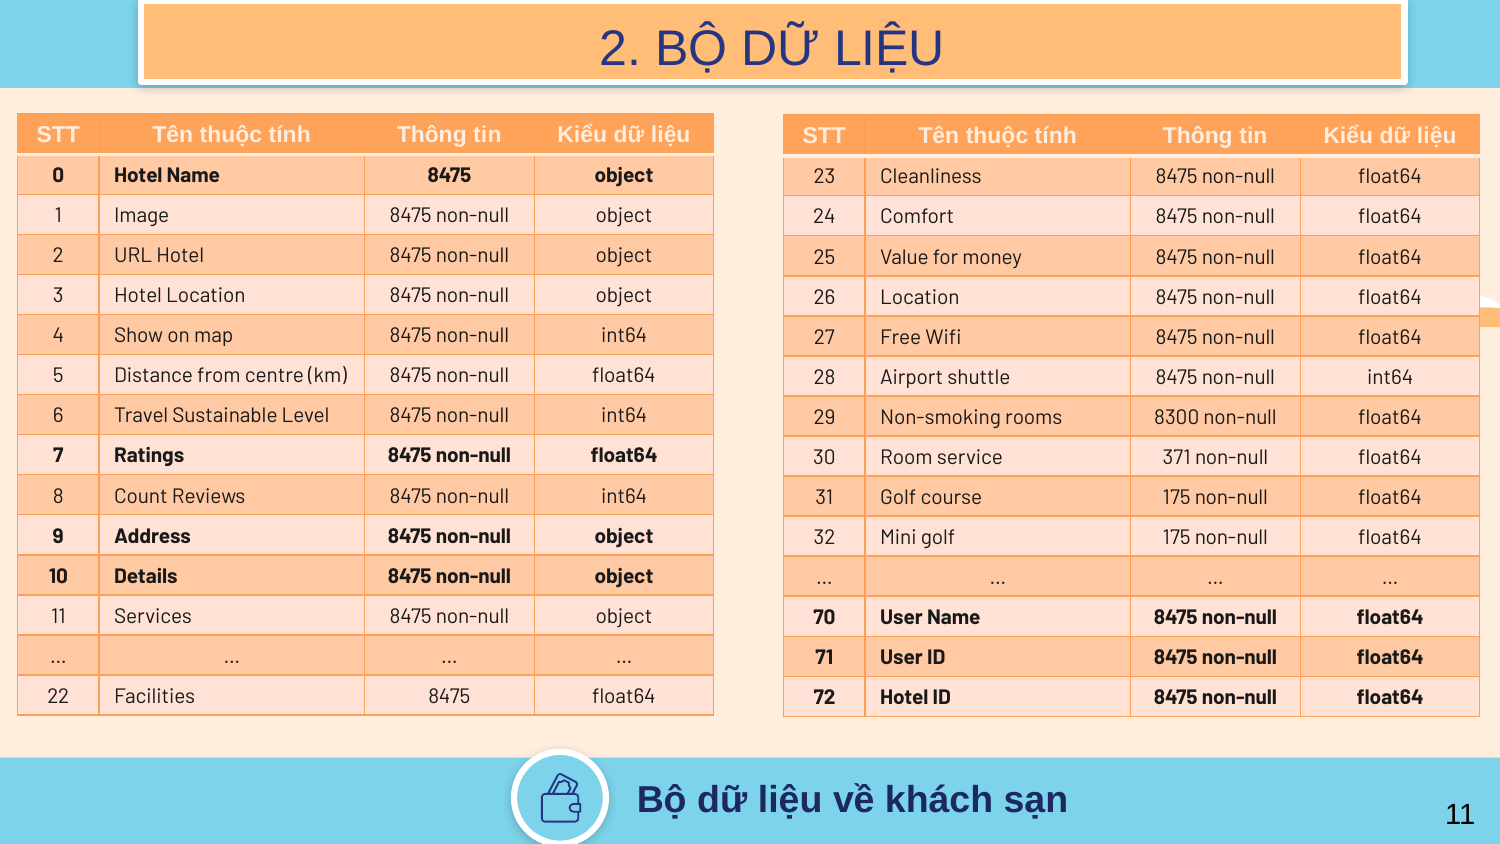

2. BỘ DỮ LIỆU
| STT | Tên thuộc tính | Thông tin | Kiểu dữ liệu |
| --- | --- | --- | --- |
| 0 | Hotel Name | 8475 | object |
| 1 | Image | 8475 non-null | object |
| 2 | URL Hotel | 8475 non-null | object |
| 3 | Hotel Location | 8475 non-null | object |
| 4 | Show on map | 8475 non-null | int64 |
| 5 | Distance from centre (km) | 8475 non-null | float64 |
| 6 | Travel Sustainable Level | 8475 non-null | int64 |
| 7 | Ratings | 8475 non-null | float64 |
| 8 | Count Reviews | 8475 non-null | int64 |
| 9 | Address | 8475 non-null | object |
| 10 | Details | 8475 non-null | object |
| 11 | Services | 8475 non-null | object |
| … | … | … | … |
| 22 | Facilities | 8475 | float64 |
| STT | Tên thuộc tính | Thông tin | Kiểu dữ liệu |
| --- | --- | --- | --- |
| 23 | Cleanliness | 8475 non-null | float64 |
| 24 | Comfort | 8475 non-null | float64 |
| 25 | Value for money | 8475 non-null | float64 |
| 26 | Location | 8475 non-null | float64 |
| 27 | Free Wifi | 8475 non-null | float64 |
| 28 | Airport shuttle | 8475 non-null | int64 |
| 29 | Non-smoking rooms | 8300 non-null | float64 |
| 30 | Room service | 371 non-null | float64 |
| 31 | Golf course | 175 non-null | float64 |
| 32 | Mini golf | 175 non-null | float64 |
| … | … | … | … |
| 70 | User Name | 8475 non-null | float64 |
| 71 | User ID | 8475 non-null | float64 |
| 72 | Hotel ID | 8475 non-null | float64 |

Bộ dữ liệu về khách sạn
11